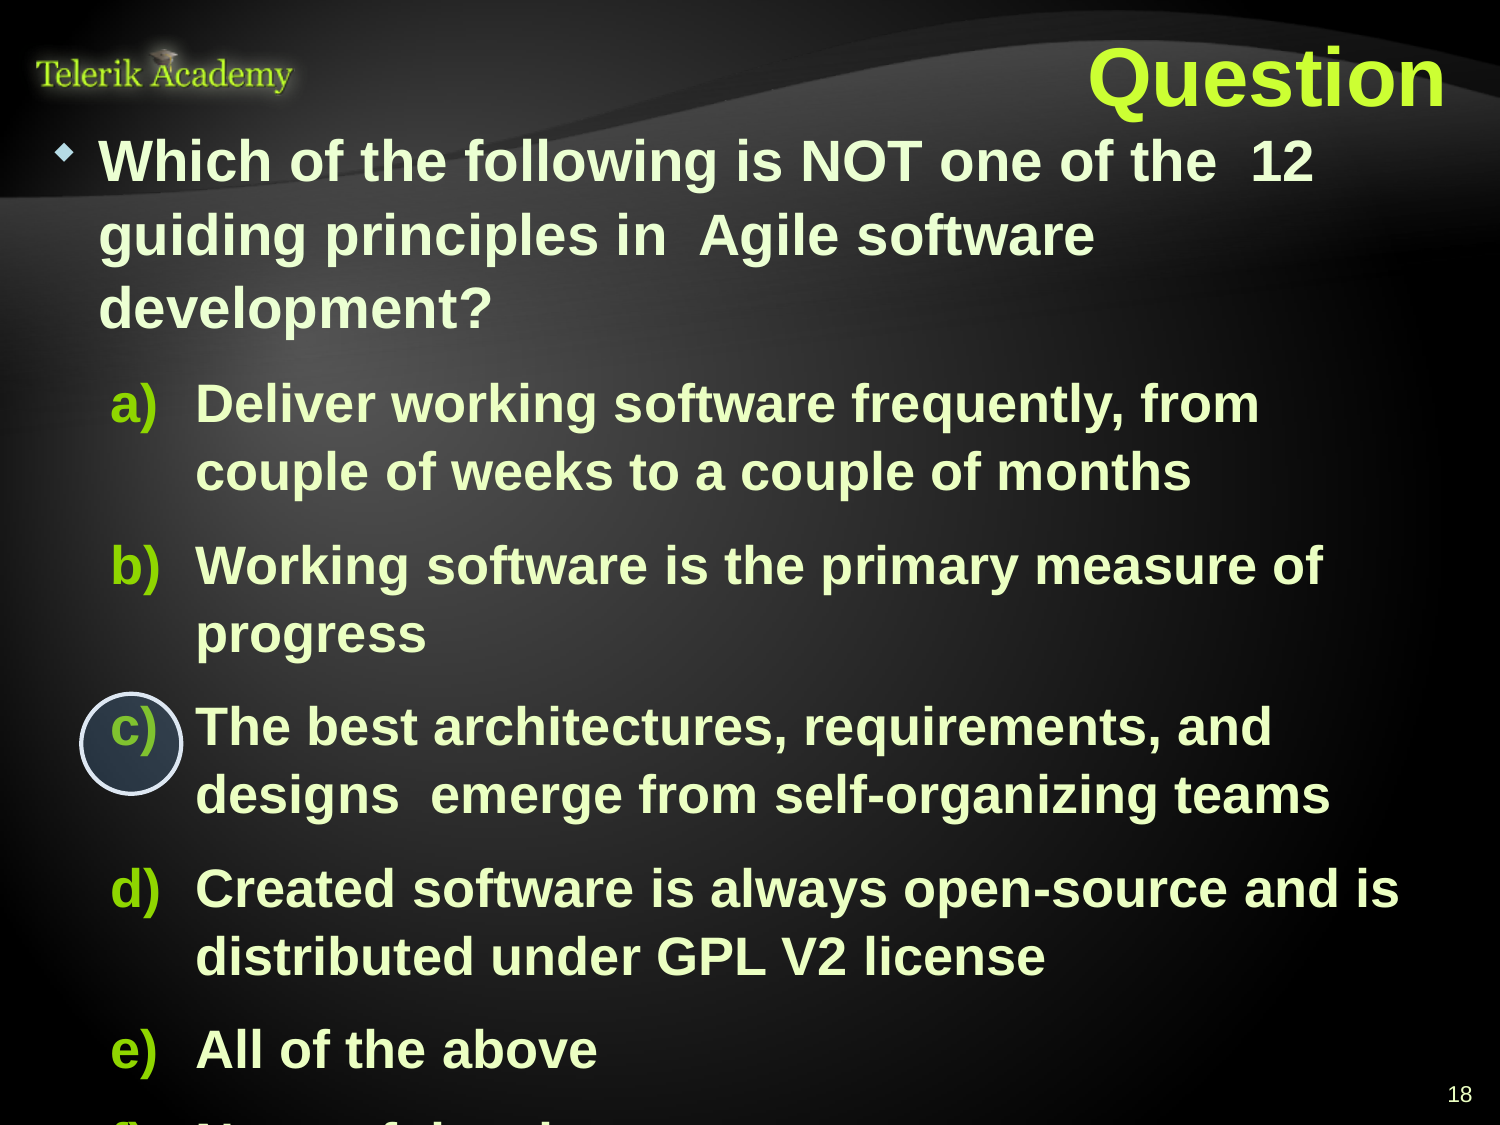

# Question
Which of the following is NOT one of the  12 guiding principles in  Agile software development?
Deliver working software frequently, from couple of weeks to a couple of months
Working software is the primary measure of progress
The best architectures, requirements, and designs  emerge from self-organizing teams
Created software is always open-source and is distributed under GPL V2 license
All of the above
None of the above

18